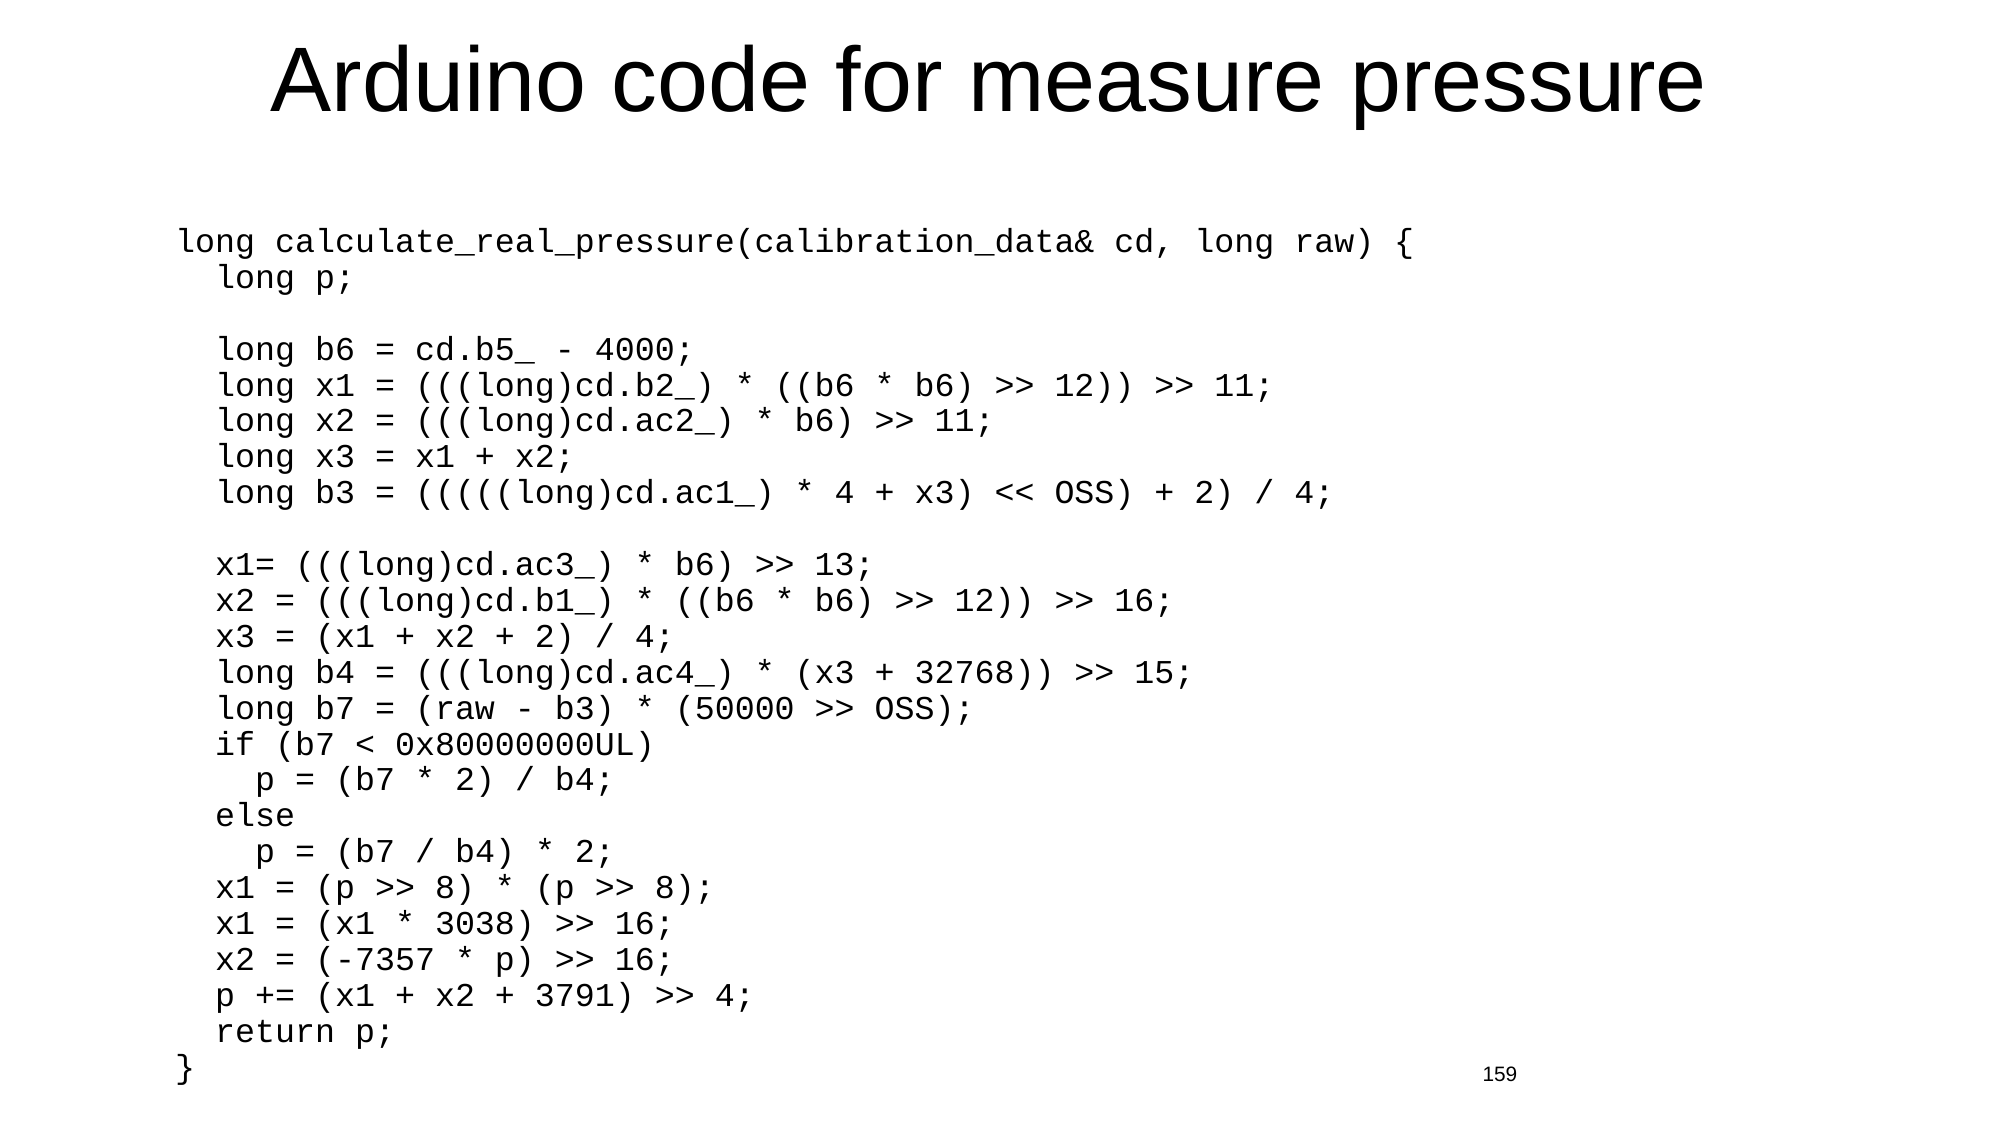

# Arduino code for measure pressure
long calculate_real_pressure(calibration_data& cd, long raw) {
  long p;

  long b6 = cd.b5_ - 4000;
  long x1 = (((long)cd.b2_) * ((b6 * b6) >> 12)) >> 11;
  long x2 = (((long)cd.ac2_) * b6) >> 11;
  long x3 = x1 + x2;
  long b3 = (((((long)cd.ac1_) * 4 + x3) << OSS) + 2) / 4;

  x1= (((long)cd.ac3_) * b6) >> 13;
  x2 = (((long)cd.b1_) * ((b6 * b6) >> 12)) >> 16;
  x3 = (x1 + x2 + 2) / 4;
  long b4 = (((long)cd.ac4_) * (x3 + 32768)) >> 15;
  long b7 = (raw - b3) * (50000 >> OSS);
  if (b7 < 0x80000000UL)
    p = (b7 * 2) / b4;
  else
    p = (b7 / b4) * 2;
  x1 = (p >> 8) * (p >> 8);
  x1 = (x1 * 3038) >> 16;
  x2 = (-7357 * p) >> 16;
  p += (x1 + x2 + 3791) >> 4;
  return p;
}

159